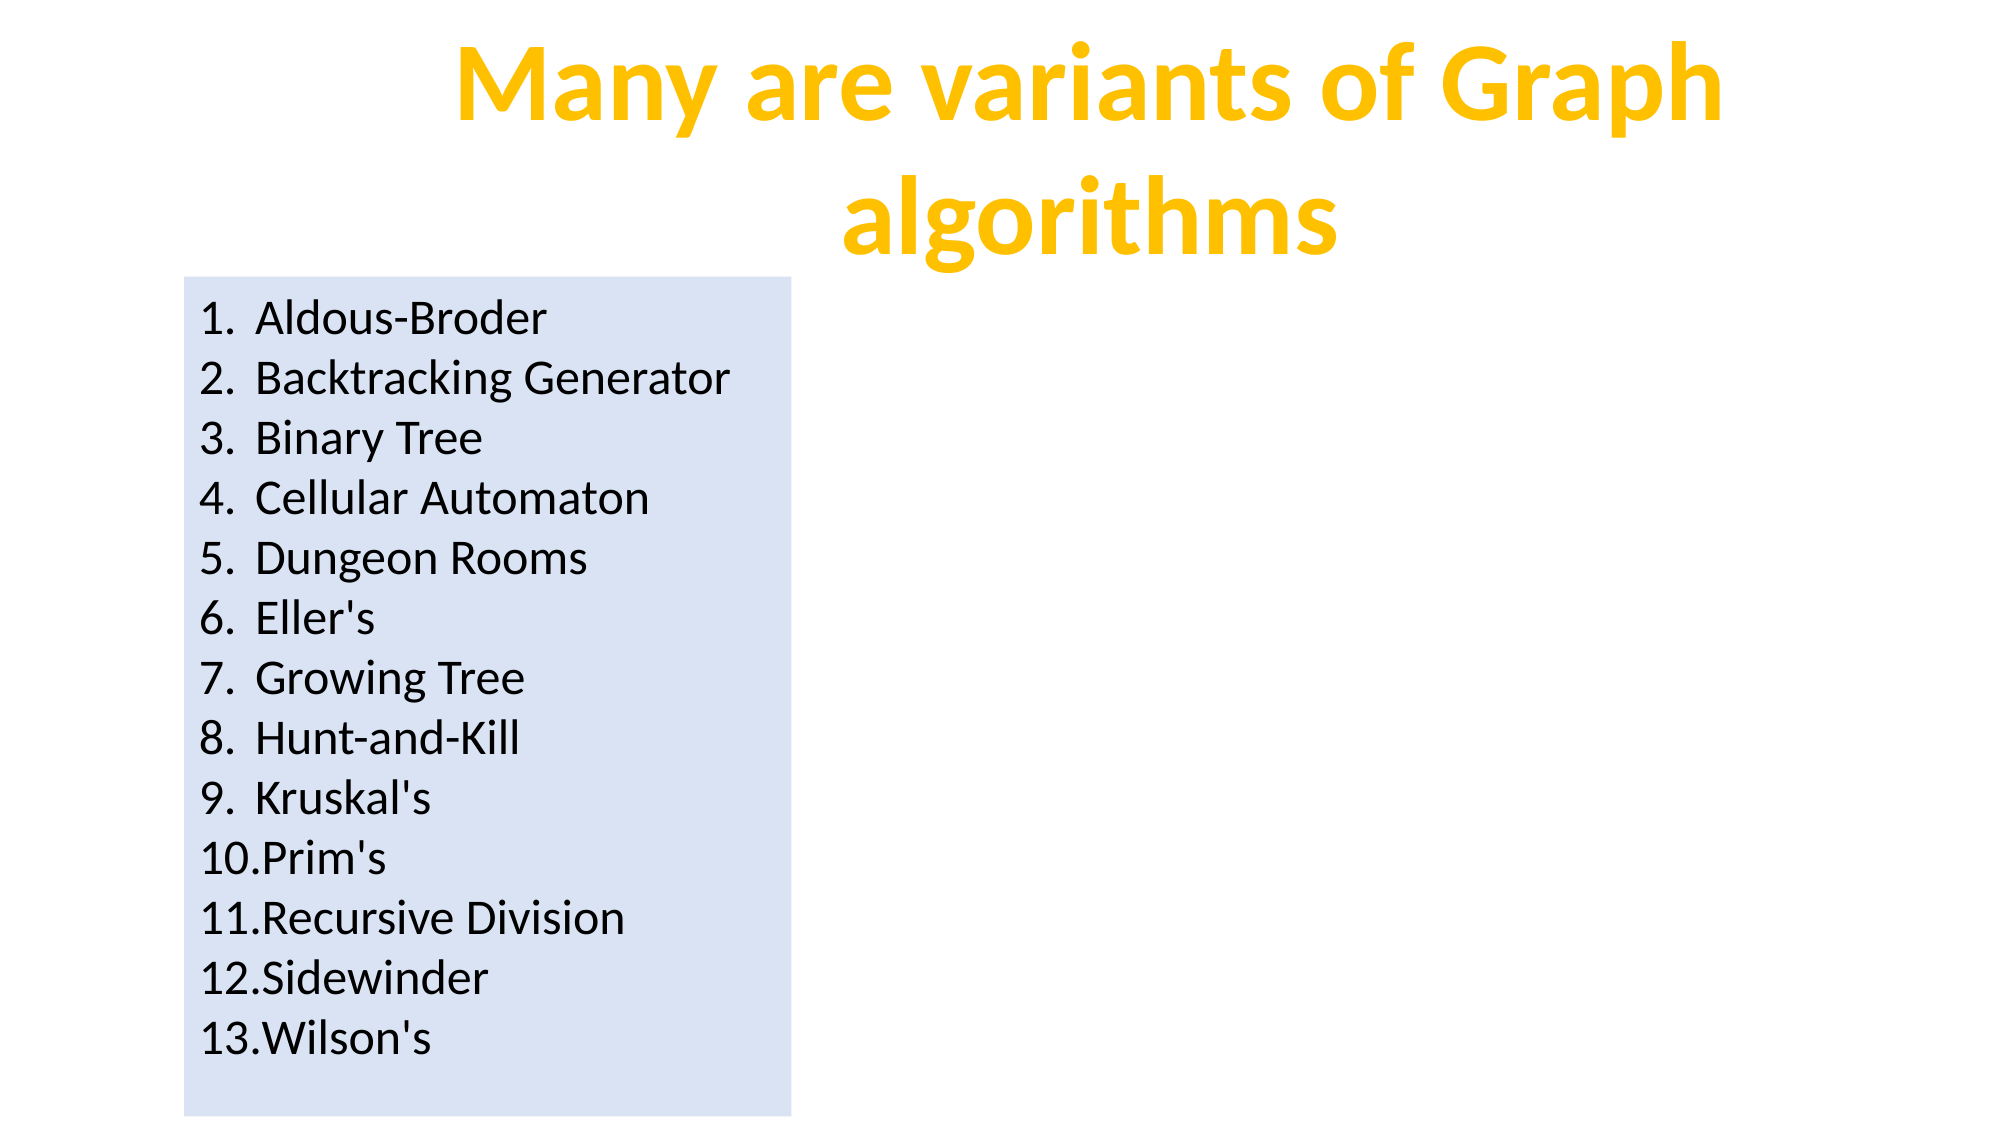

Many are variants of Graph
algorithms
Aldous-Broder
Backtracking Generator
Binary Tree
Cellular Automaton
Dungeon Rooms
Eller's
Growing Tree
Hunt-and-Kill
Kruskal's
Prim's
Recursive Division
Sidewinder
Wilson's